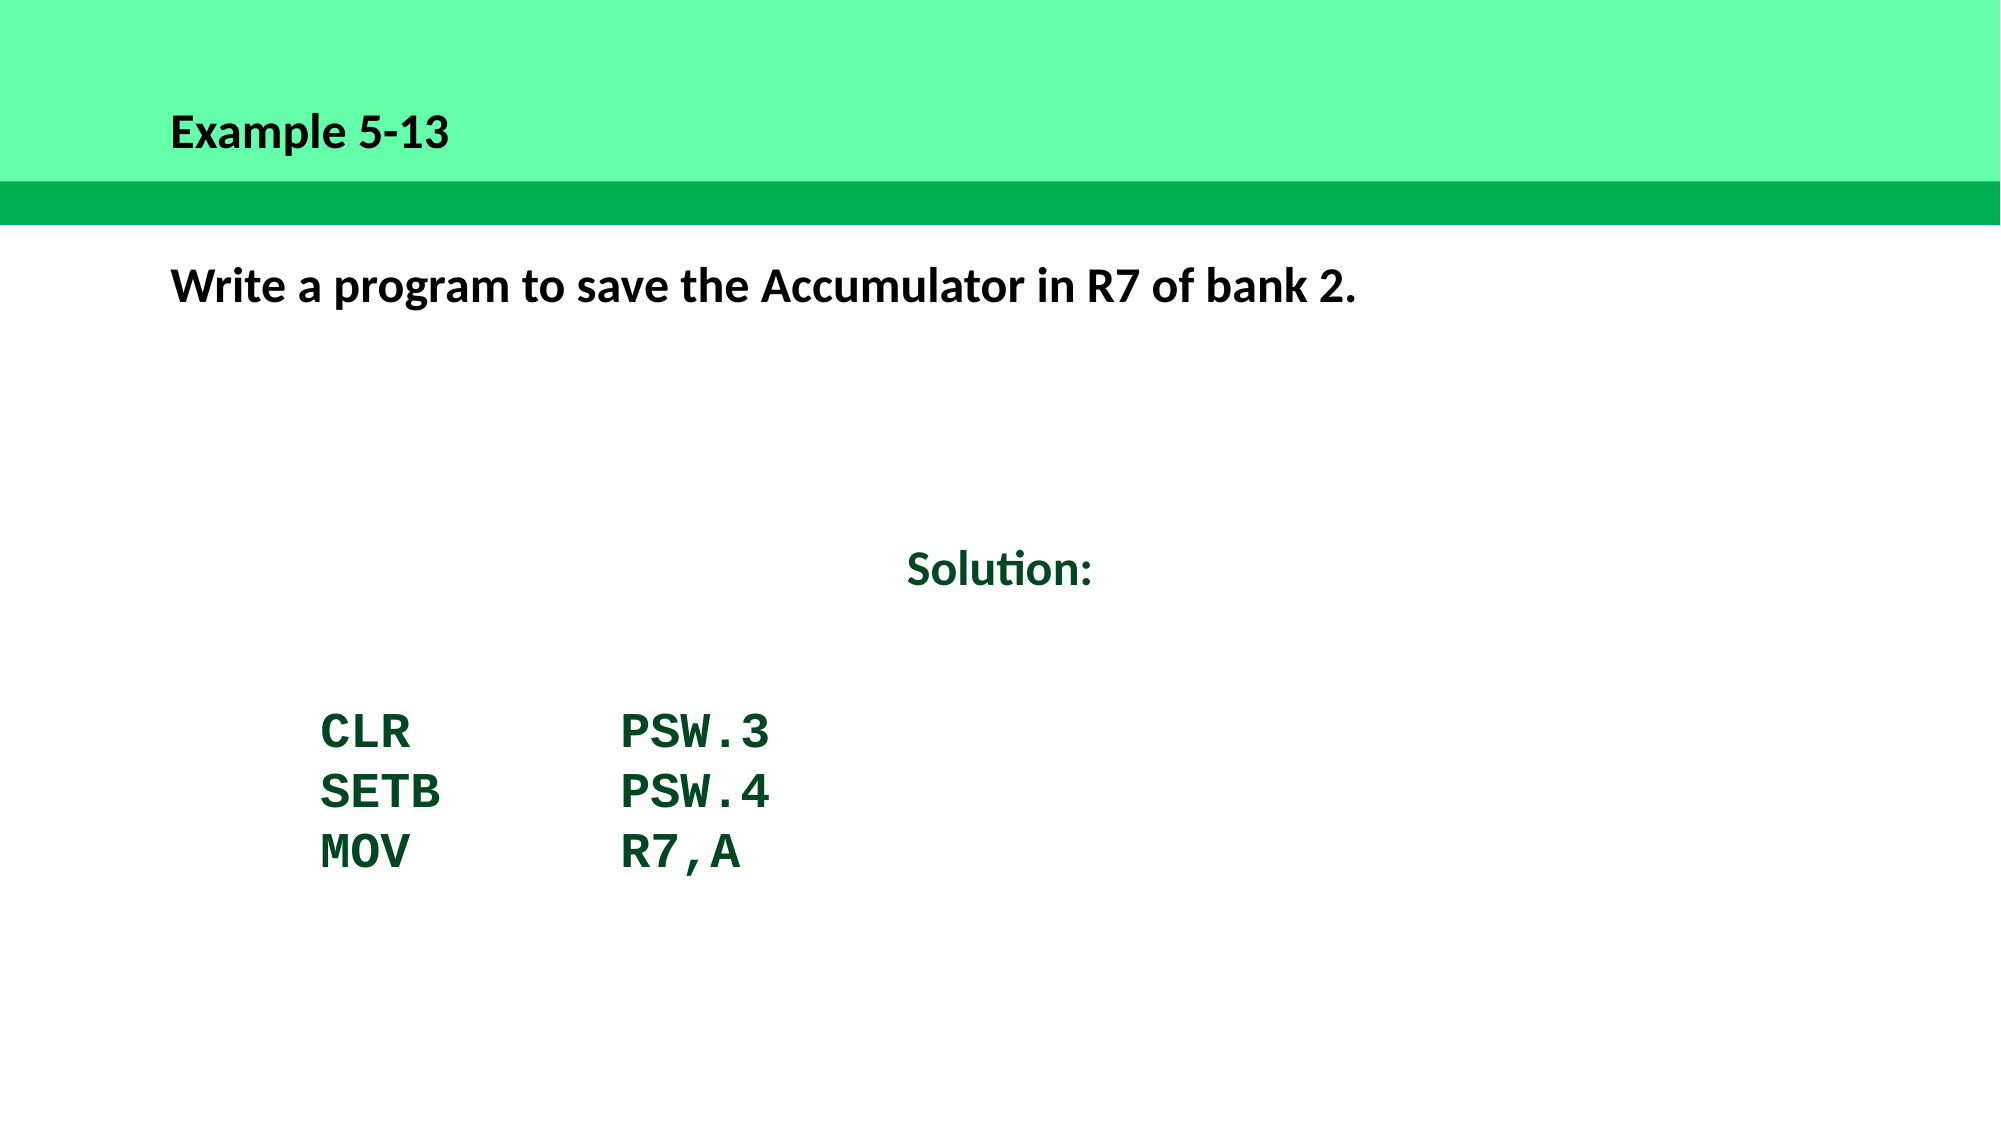

Example 5-13
Write a program to save the Accumulator in R7 of bank 2.
Solution:
	CLR		PSW.3
	SETB		PSW.4
	MOV		R7,A